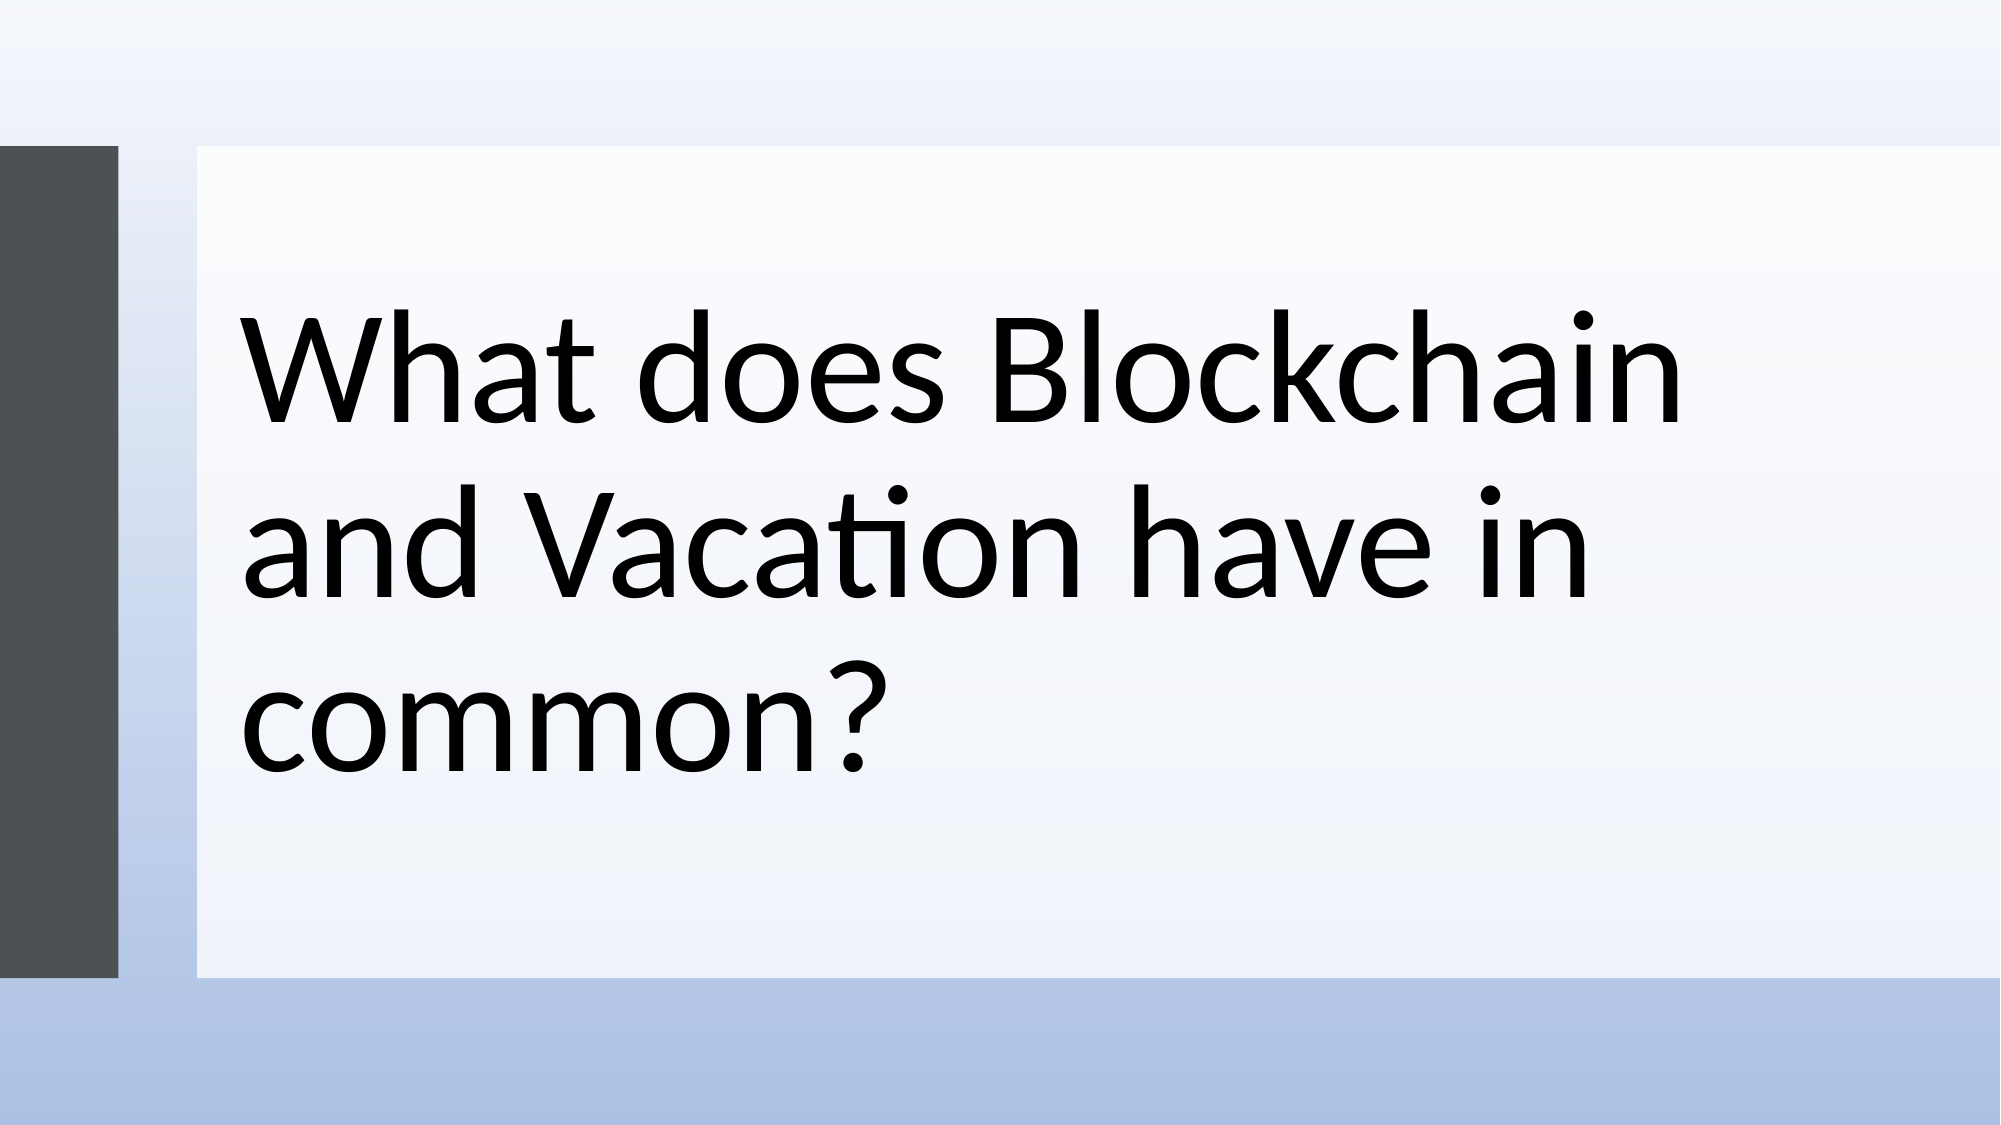

# What does Blockchain and Vacation have in common?